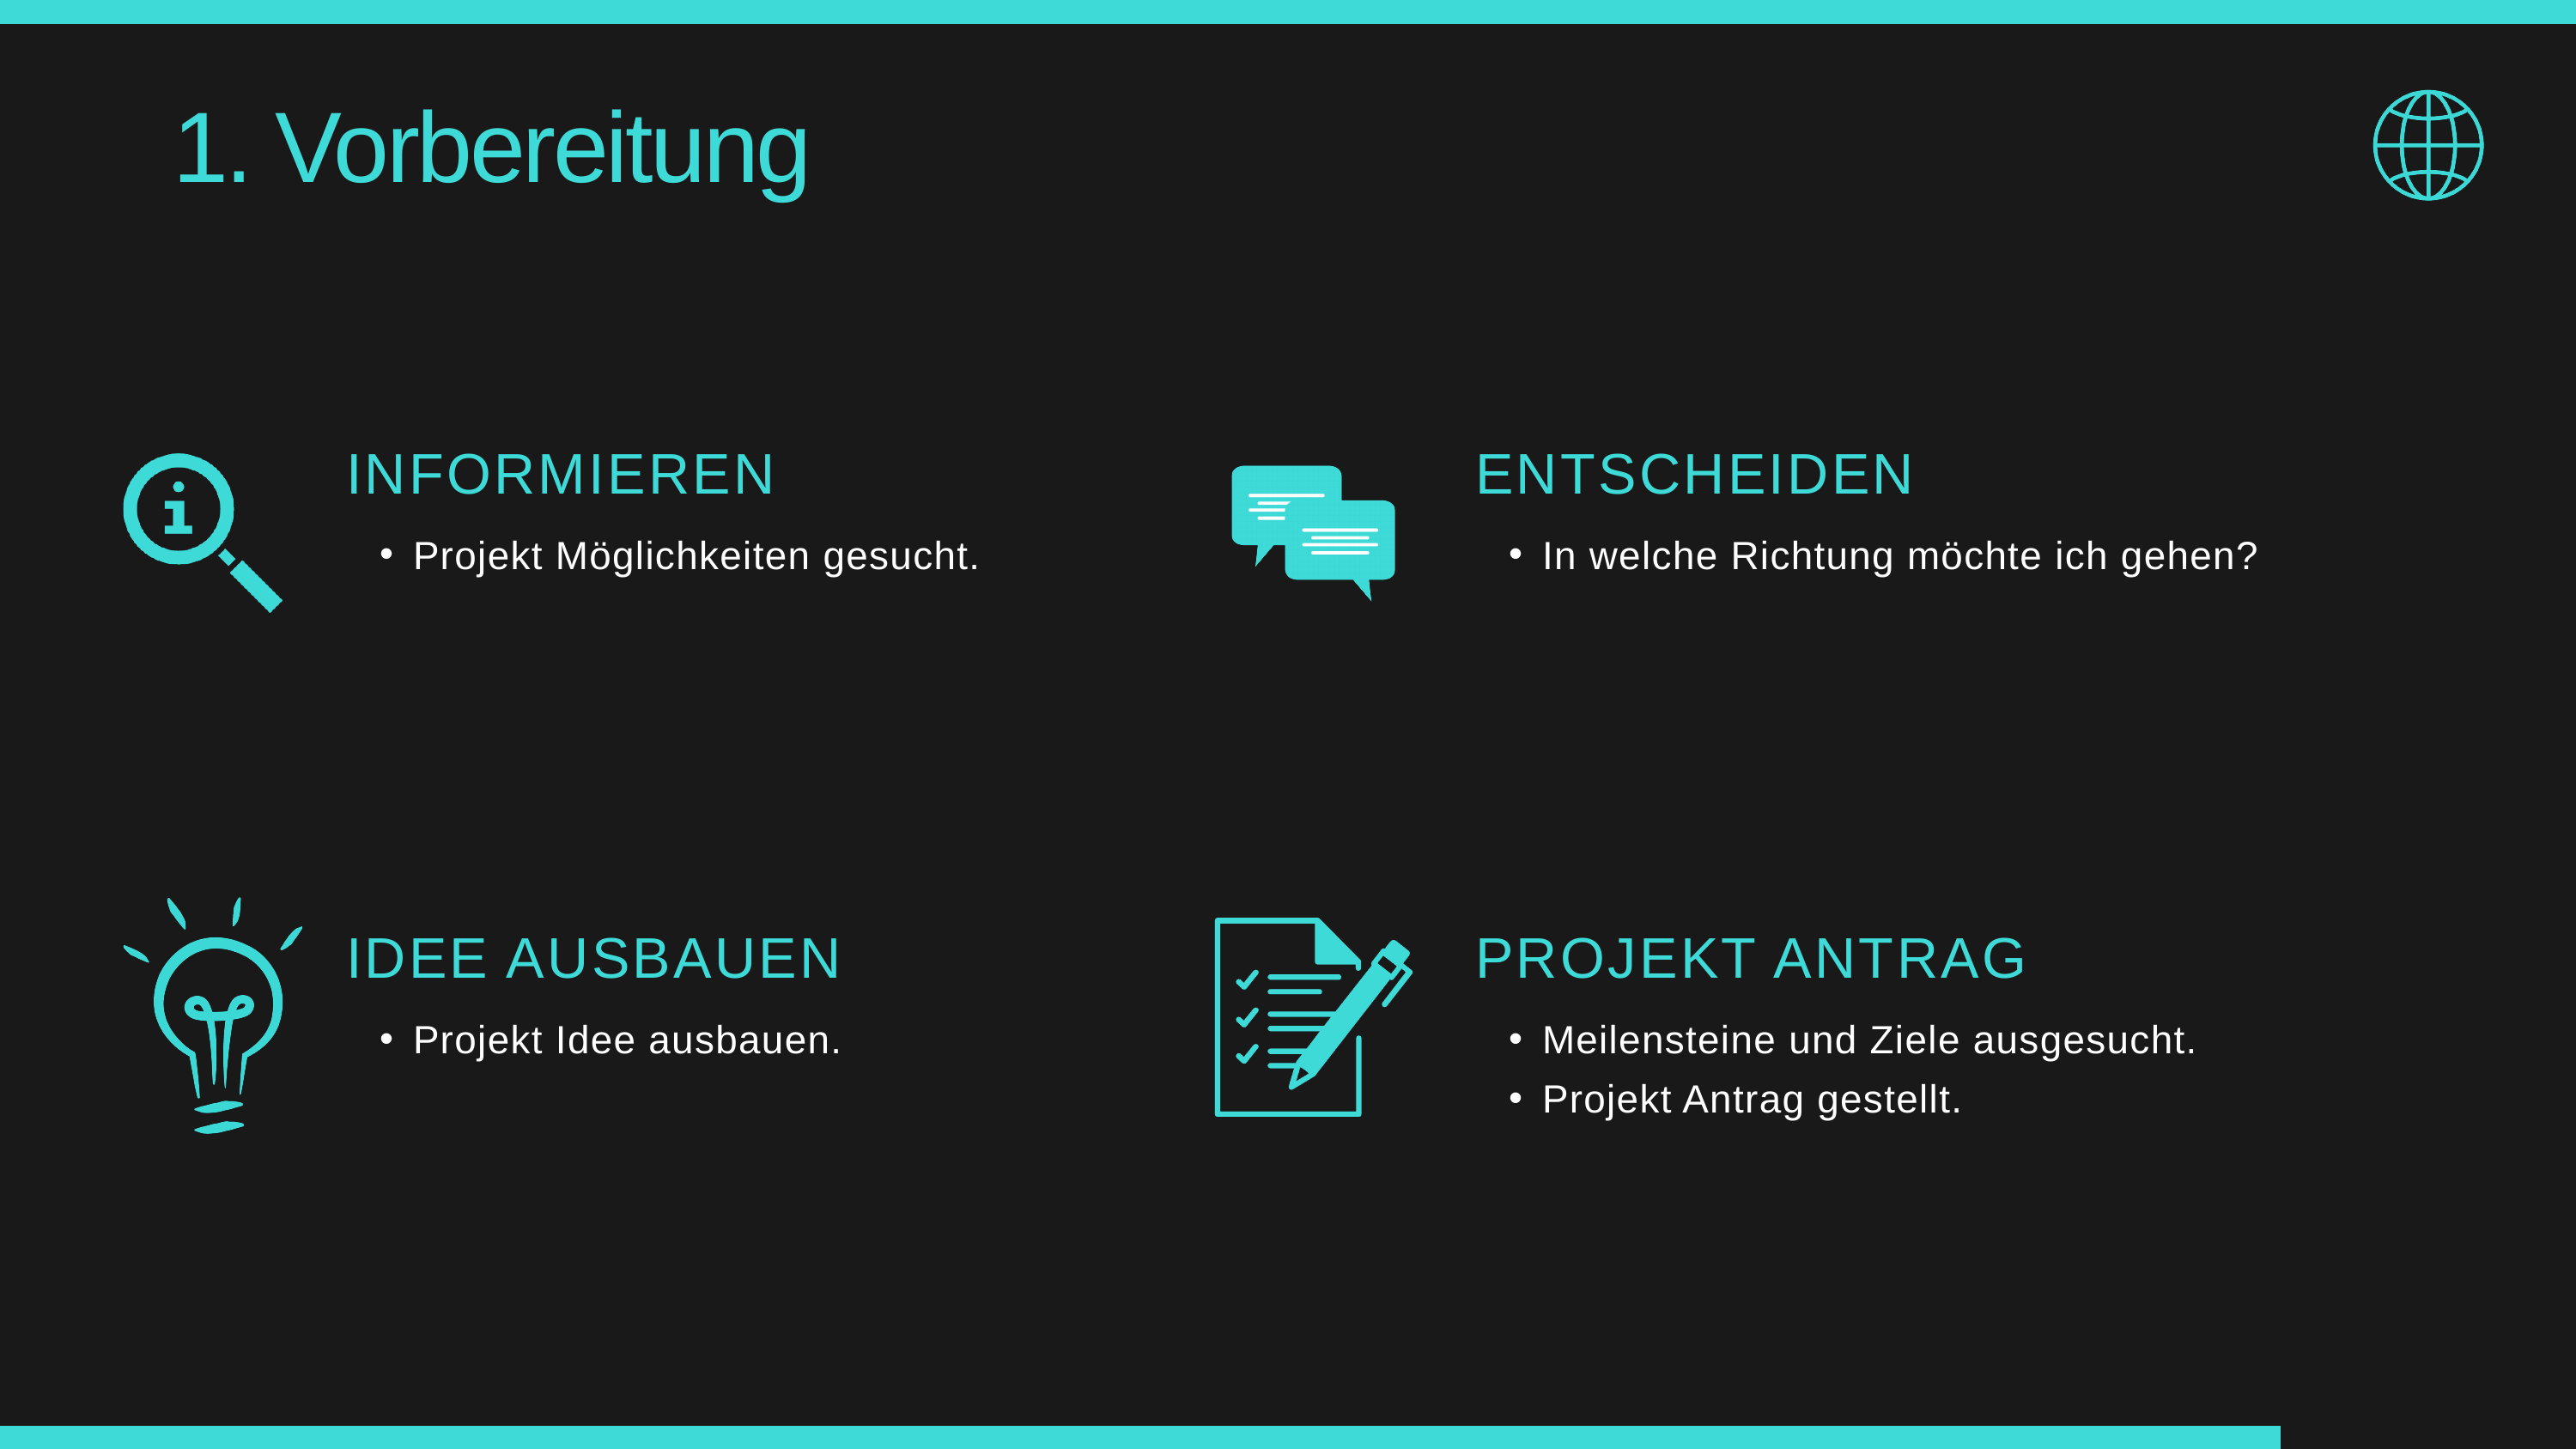

1. Vorbereitung

INFORMIEREN
Projekt Möglichkeiten gesucht.
ENTSCHEIDEN
In welche Richtung möchte ich gehen?

IDEE AUSBAUEN
Projekt Idee ausbauen.

PROJEKT ANTRAG
Meilensteine und Ziele ausgesucht.
Projekt Antrag gestellt.